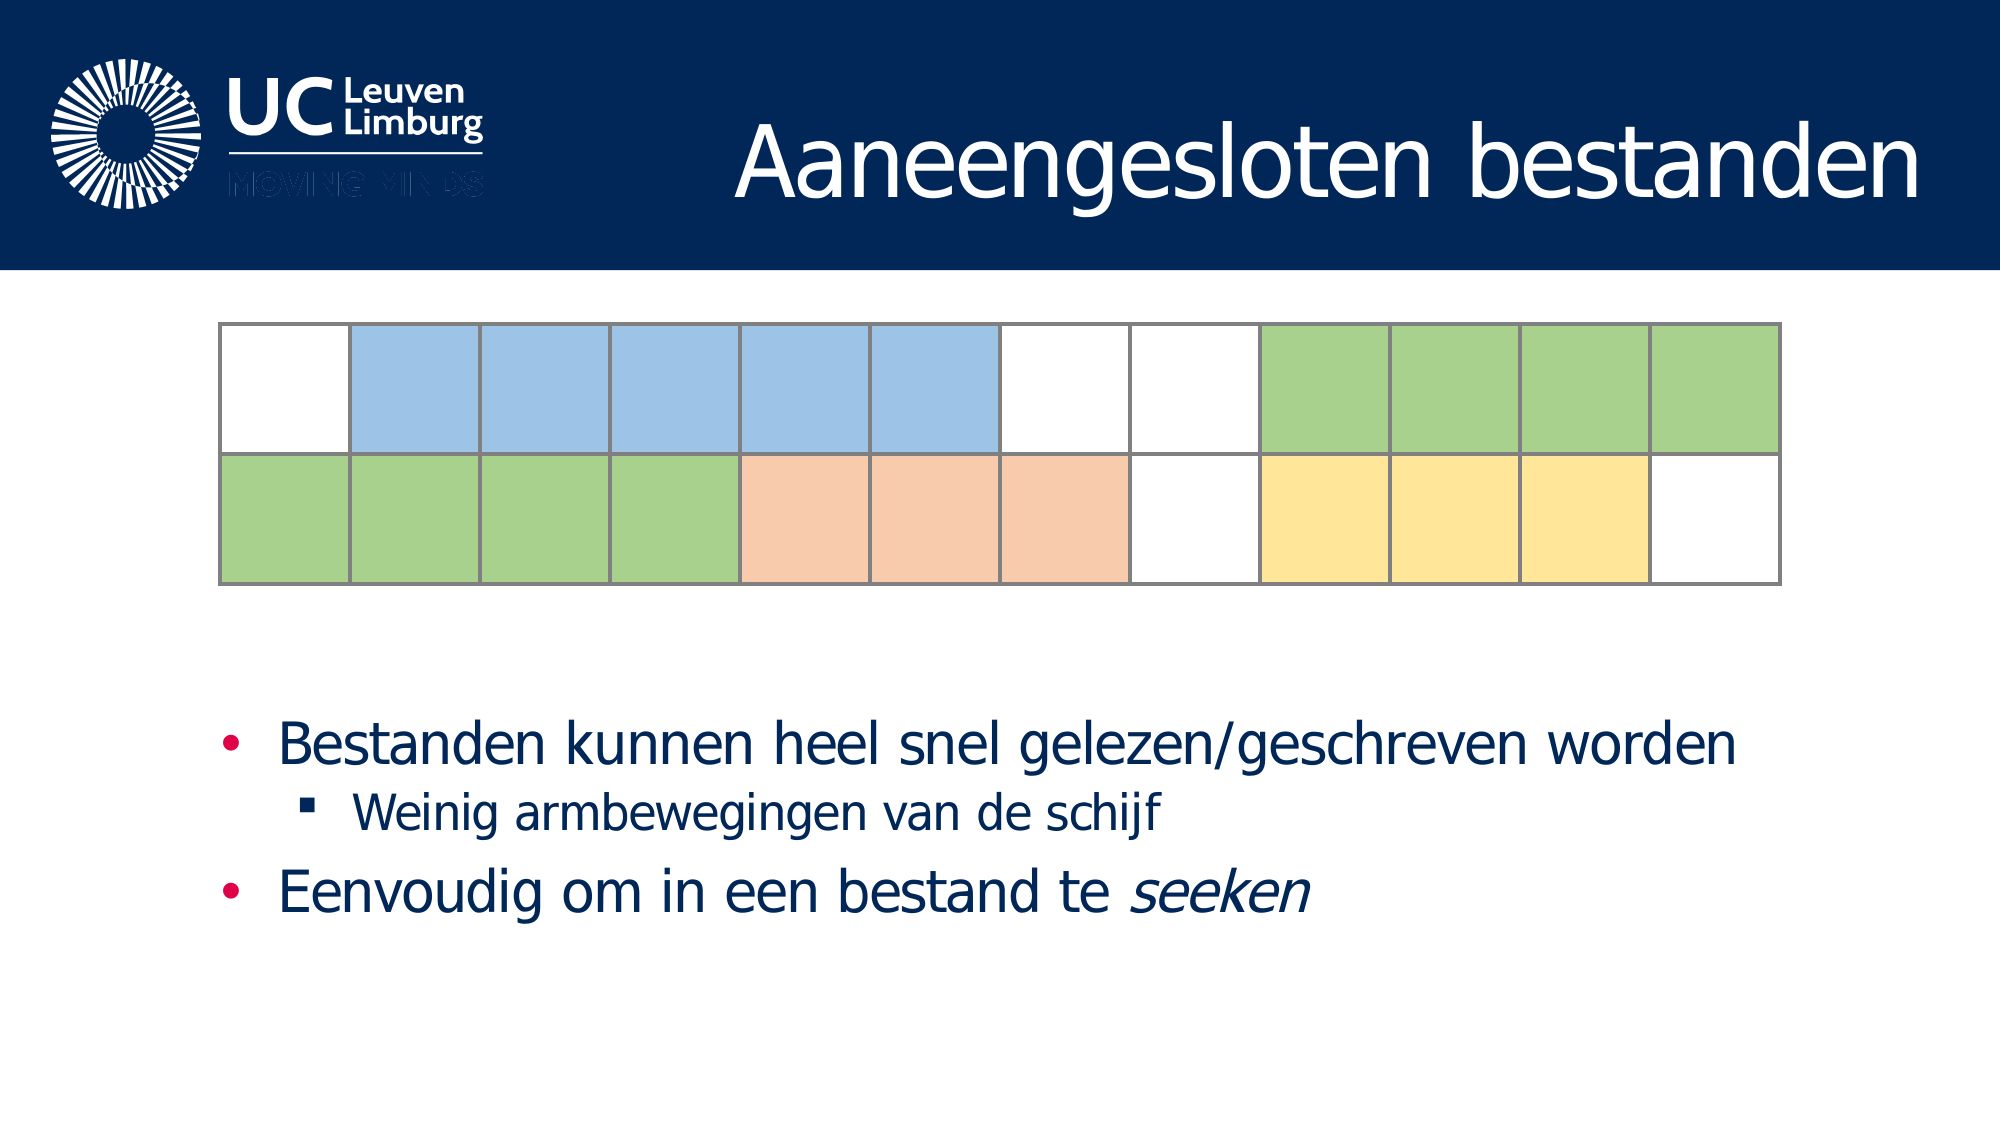

# Aaneengesloten bestanden

Bestanden kunnen heel snel gelezen/geschreven worden
Weinig armbewegingen van de schijf
Eenvoudig om in een bestand te seeken